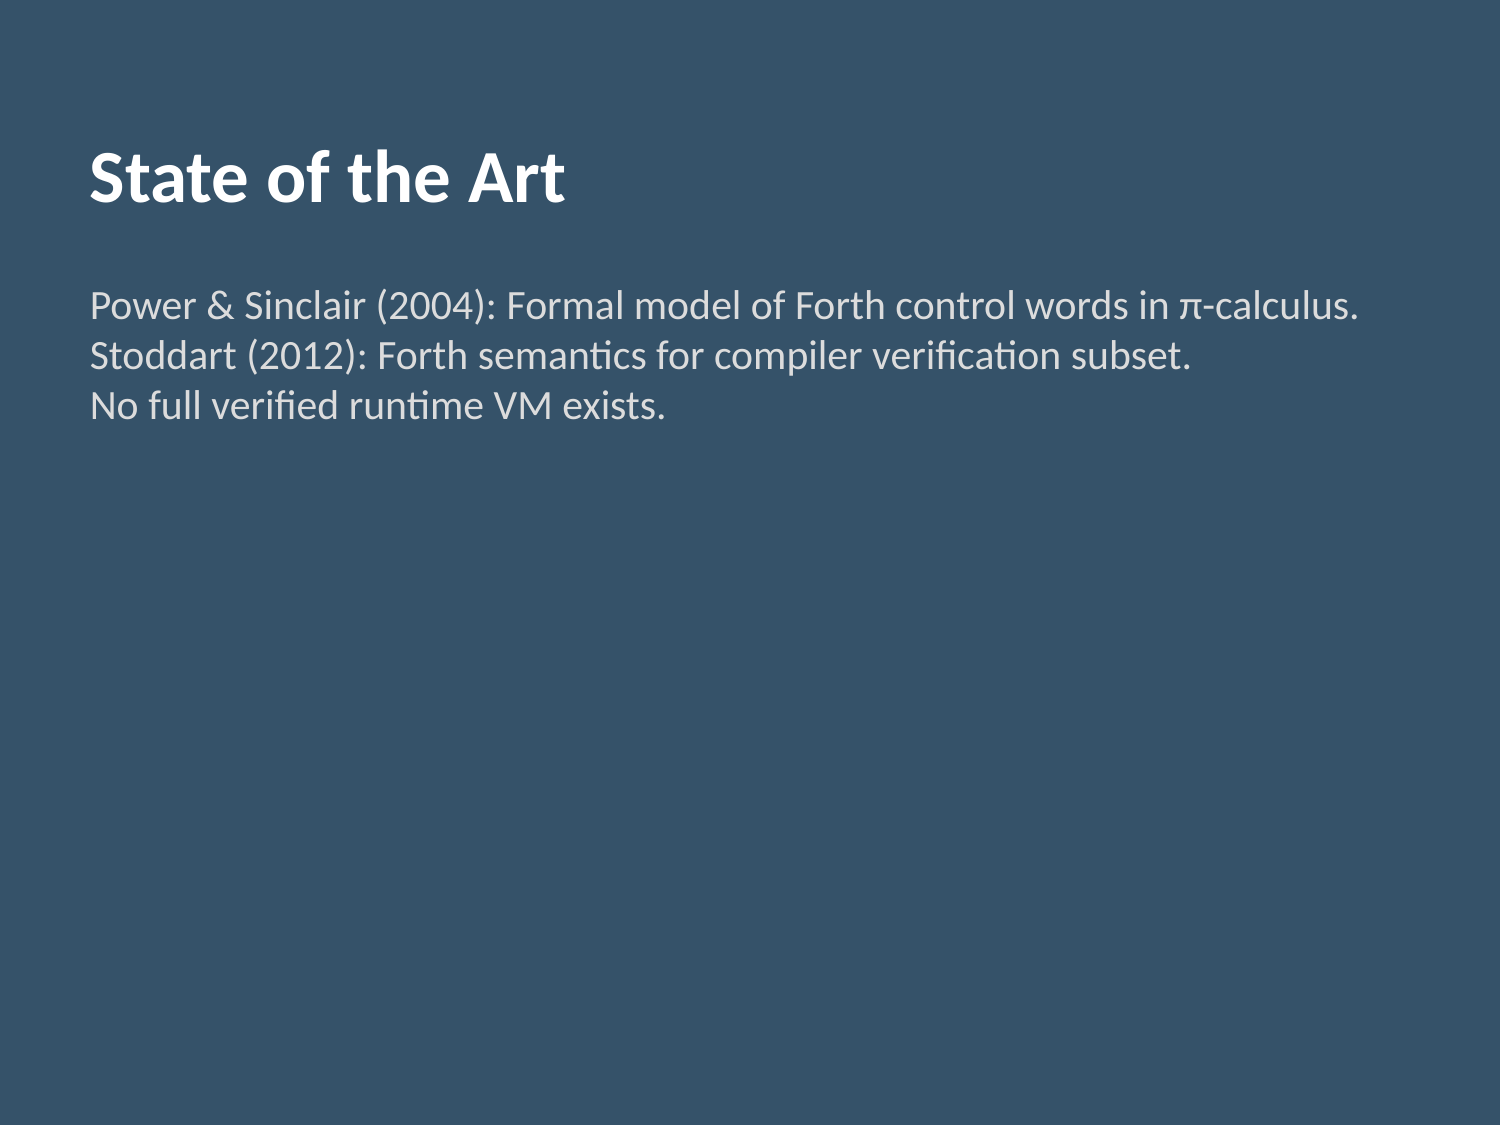

State of the Art

Power & Sinclair (2004): Formal model of Forth control words in π-calculus.
Stoddart (2012): Forth semantics for compiler verification subset.
No full verified runtime VM exists.